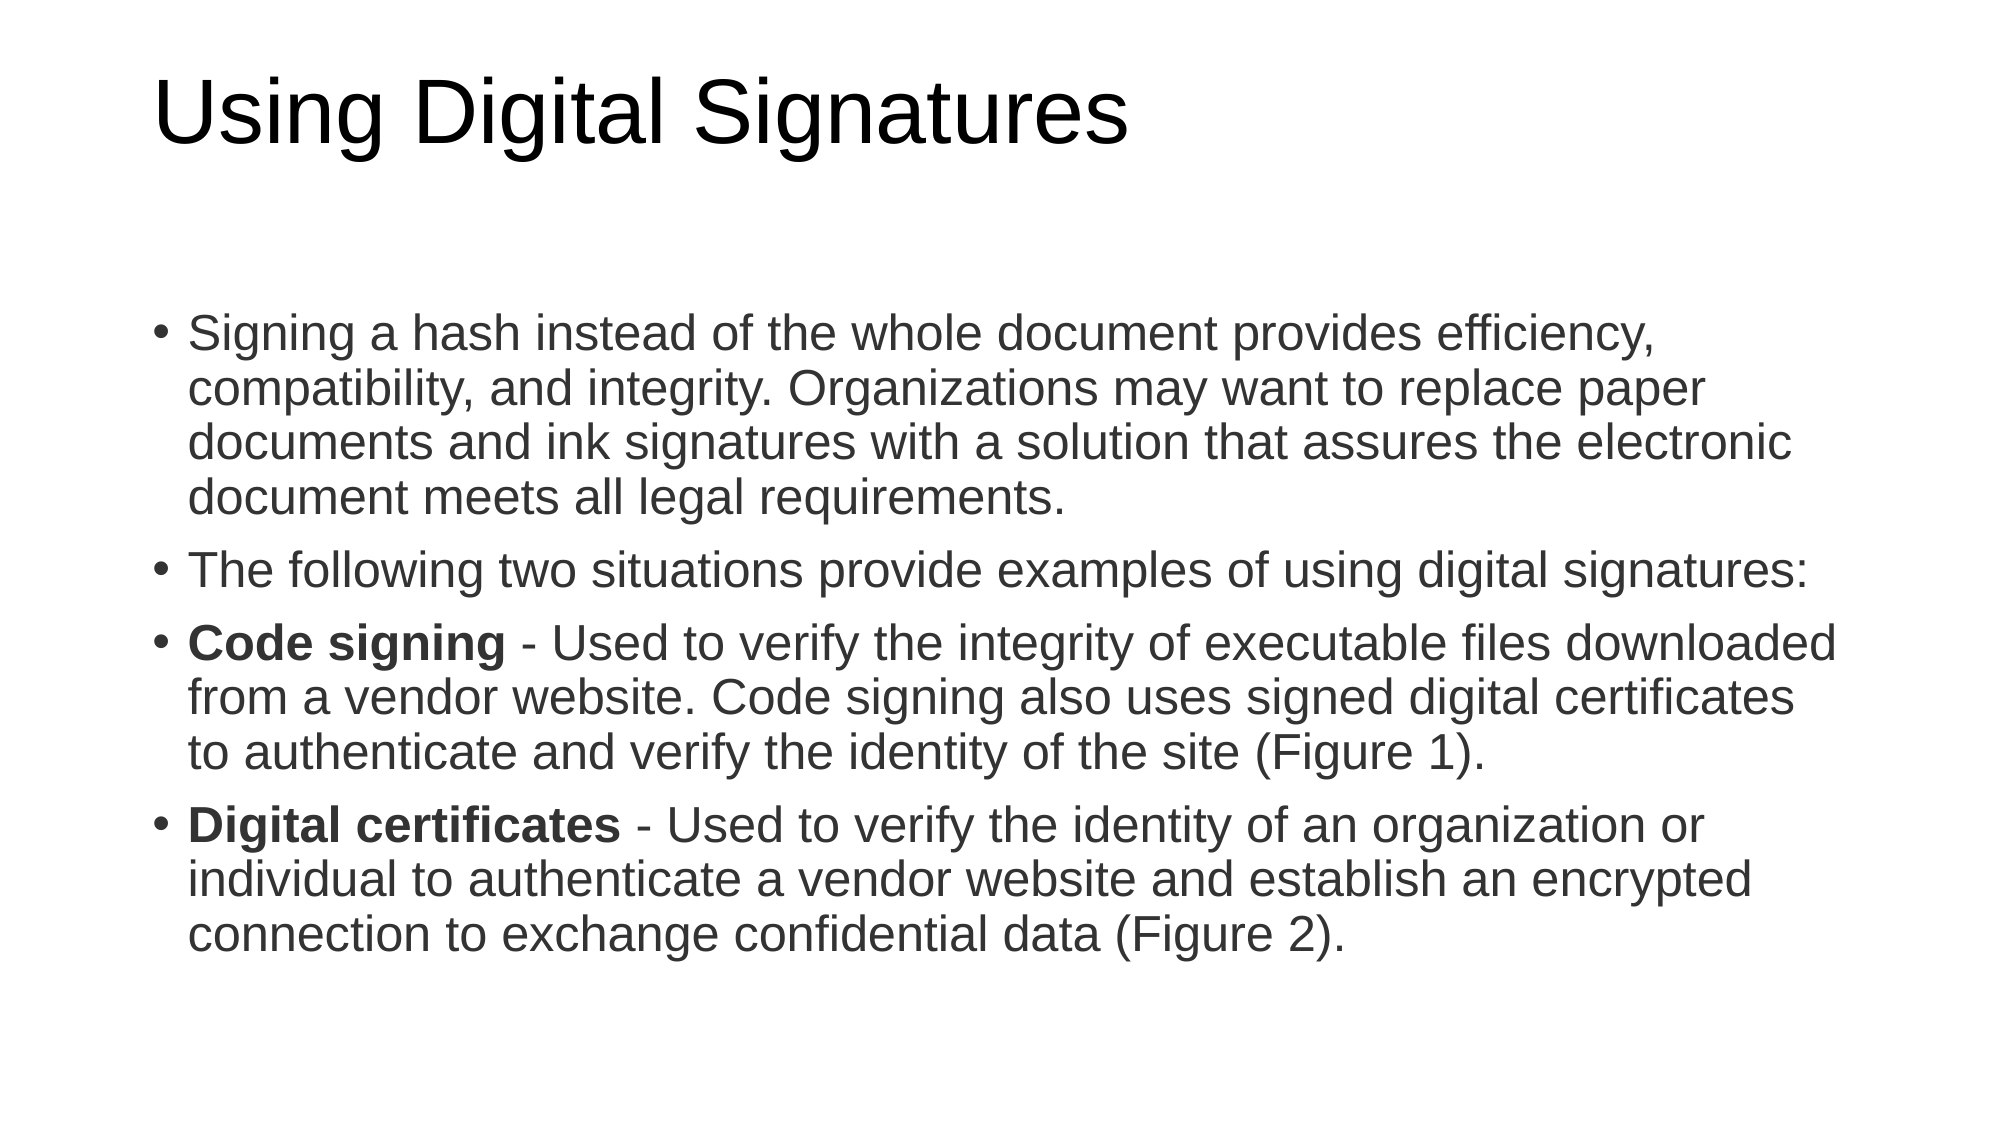

# Using Digital Signatures
Signing a hash instead of the whole document provides efficiency, compatibility, and integrity. Organizations may want to replace paper documents and ink signatures with a solution that assures the electronic document meets all legal requirements.
The following two situations provide examples of using digital signatures:
Code signing - Used to verify the integrity of executable files downloaded from a vendor website. Code signing also uses signed digital certificates to authenticate and verify the identity of the site (Figure 1).
Digital certificates - Used to verify the identity of an organization or individual to authenticate a vendor website and establish an encrypted connection to exchange confidential data (Figure 2).